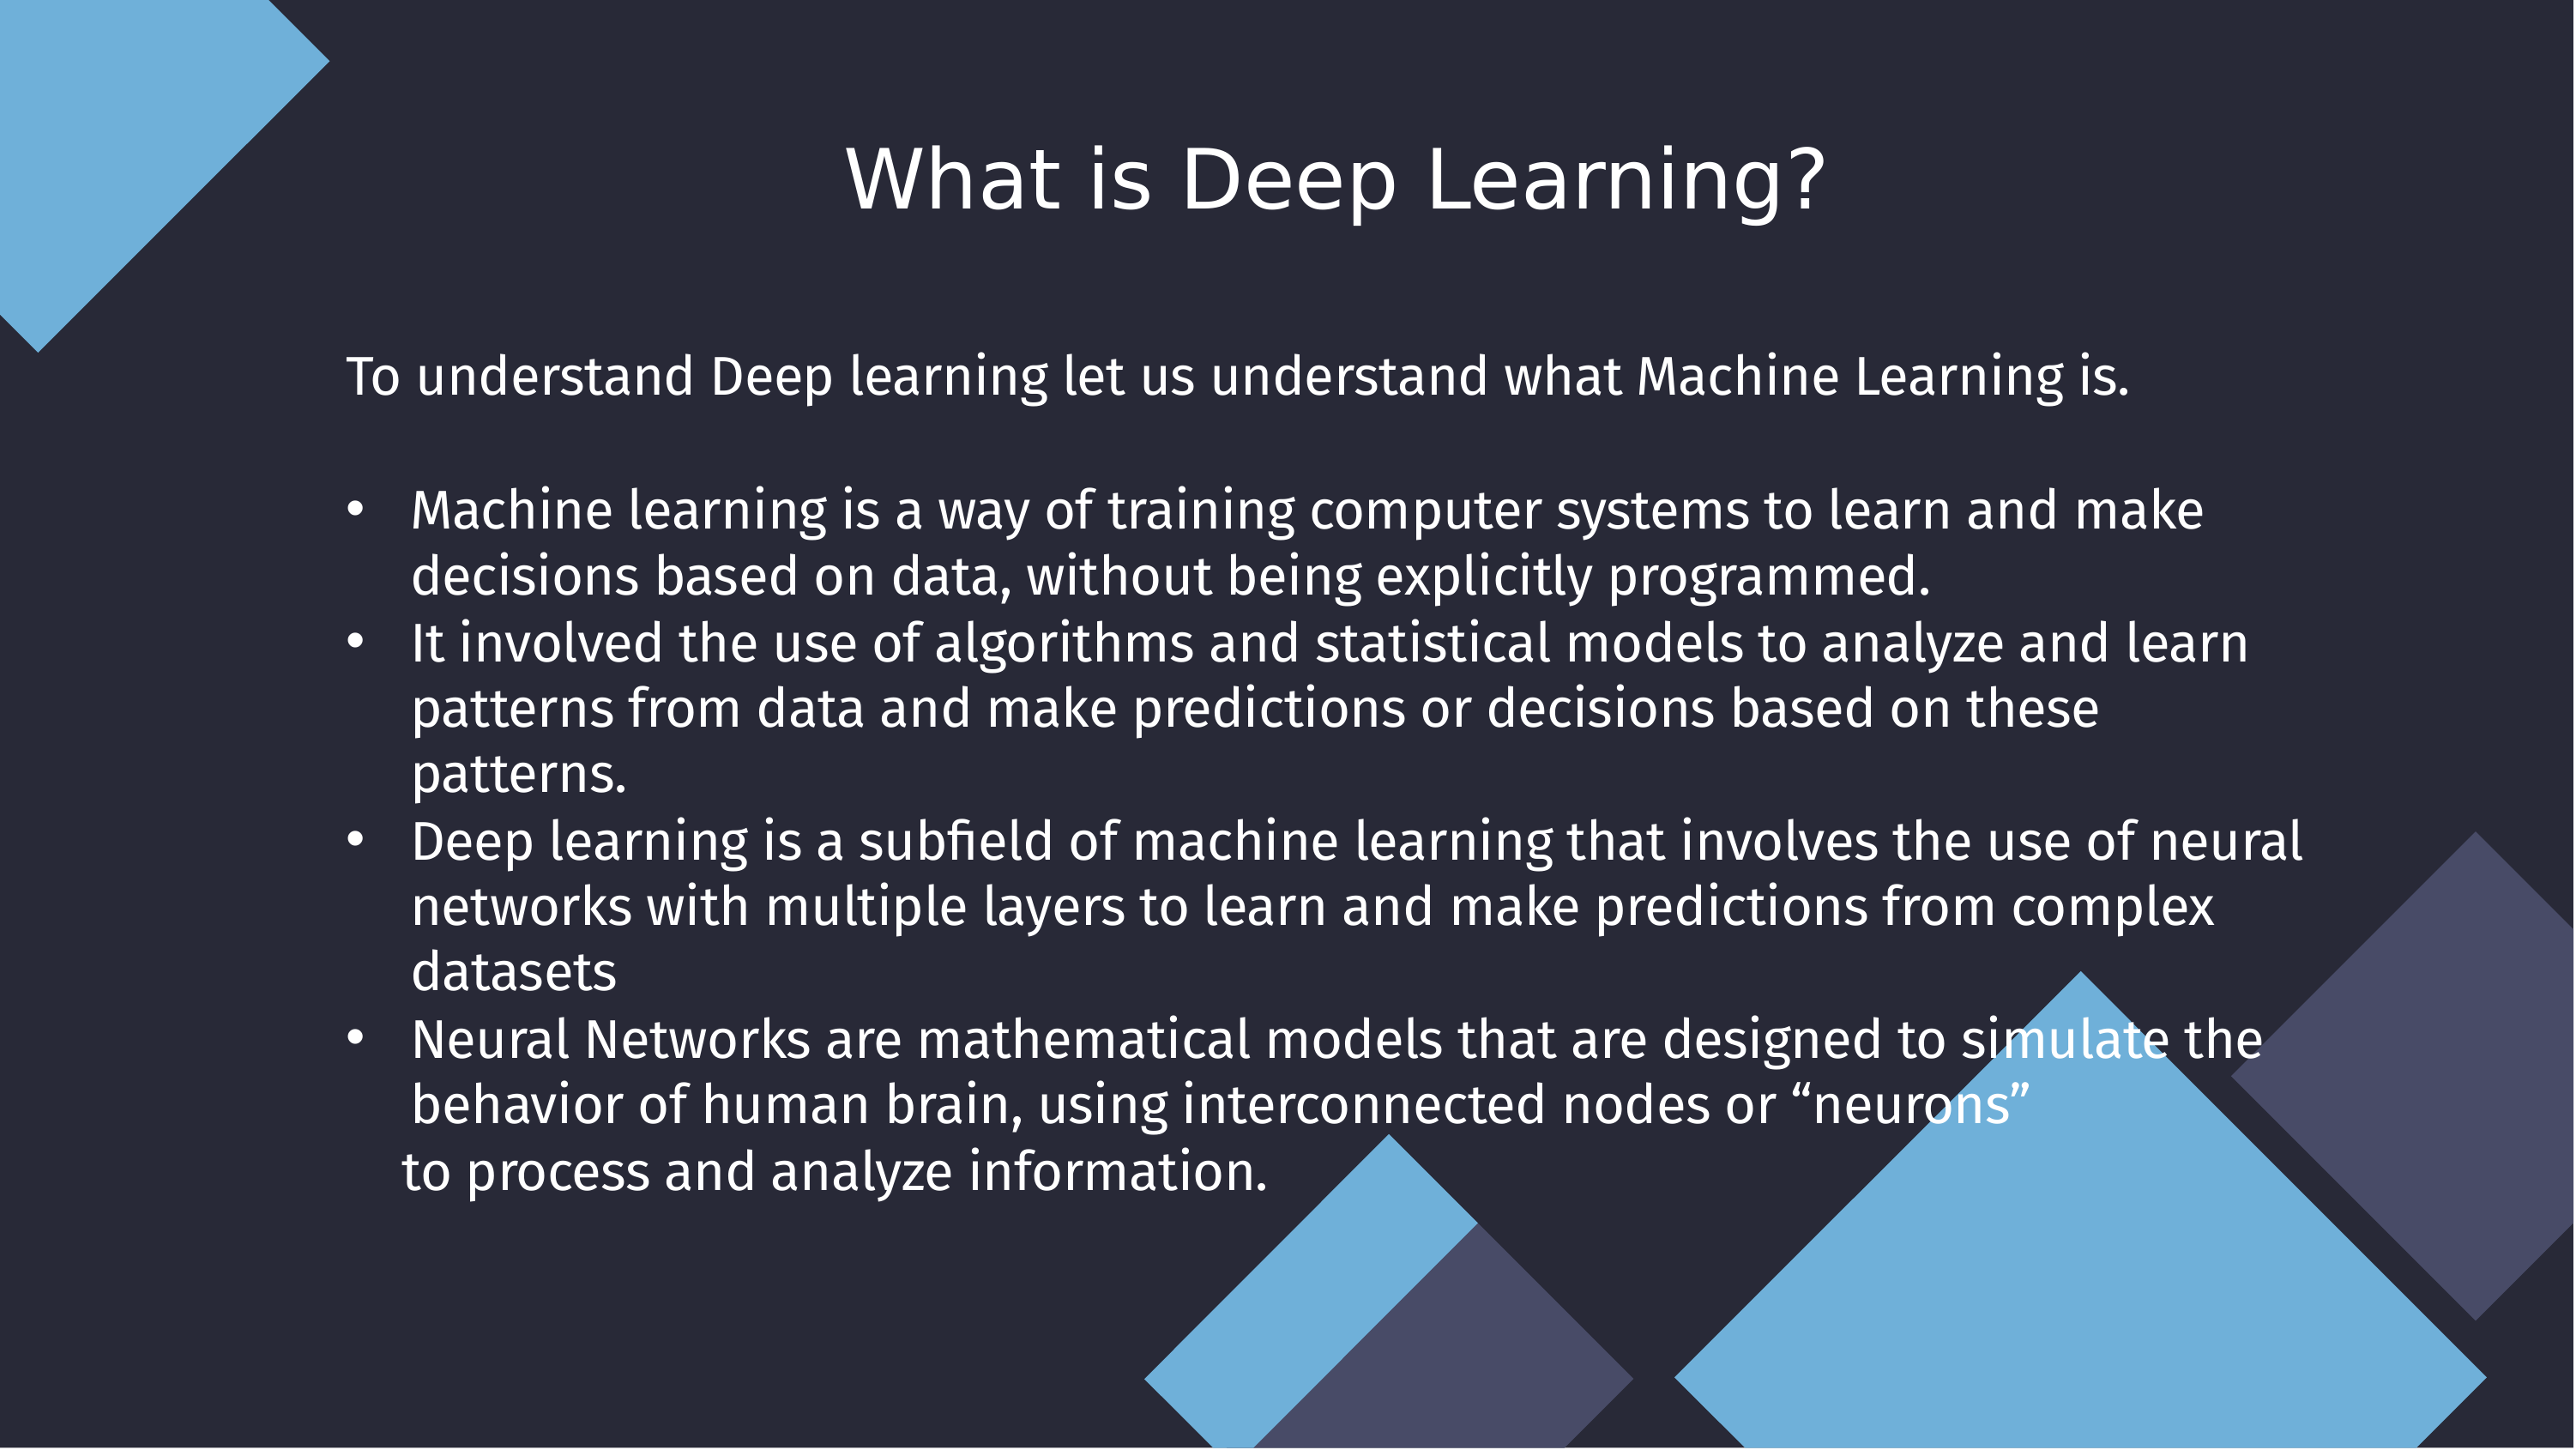

What is Deep Learning?
To understand Deep learning let us understand what Machine Learning is.

Machine learning is a way of training computer systems to learn and make decisions based on data, without being explicitly programmed.
It involved the use of algorithms and statistical models to analyze and learn patterns from data and make predictions or decisions based on these patterns.
Deep learning is a subfield of machine learning that involves the use of neural networks with multiple layers to learn and make predictions from complex datasets
Neural Networks are mathematical models that are designed to simulate the behavior of human brain, using interconnected nodes or “neurons”
    to process and analyze information.